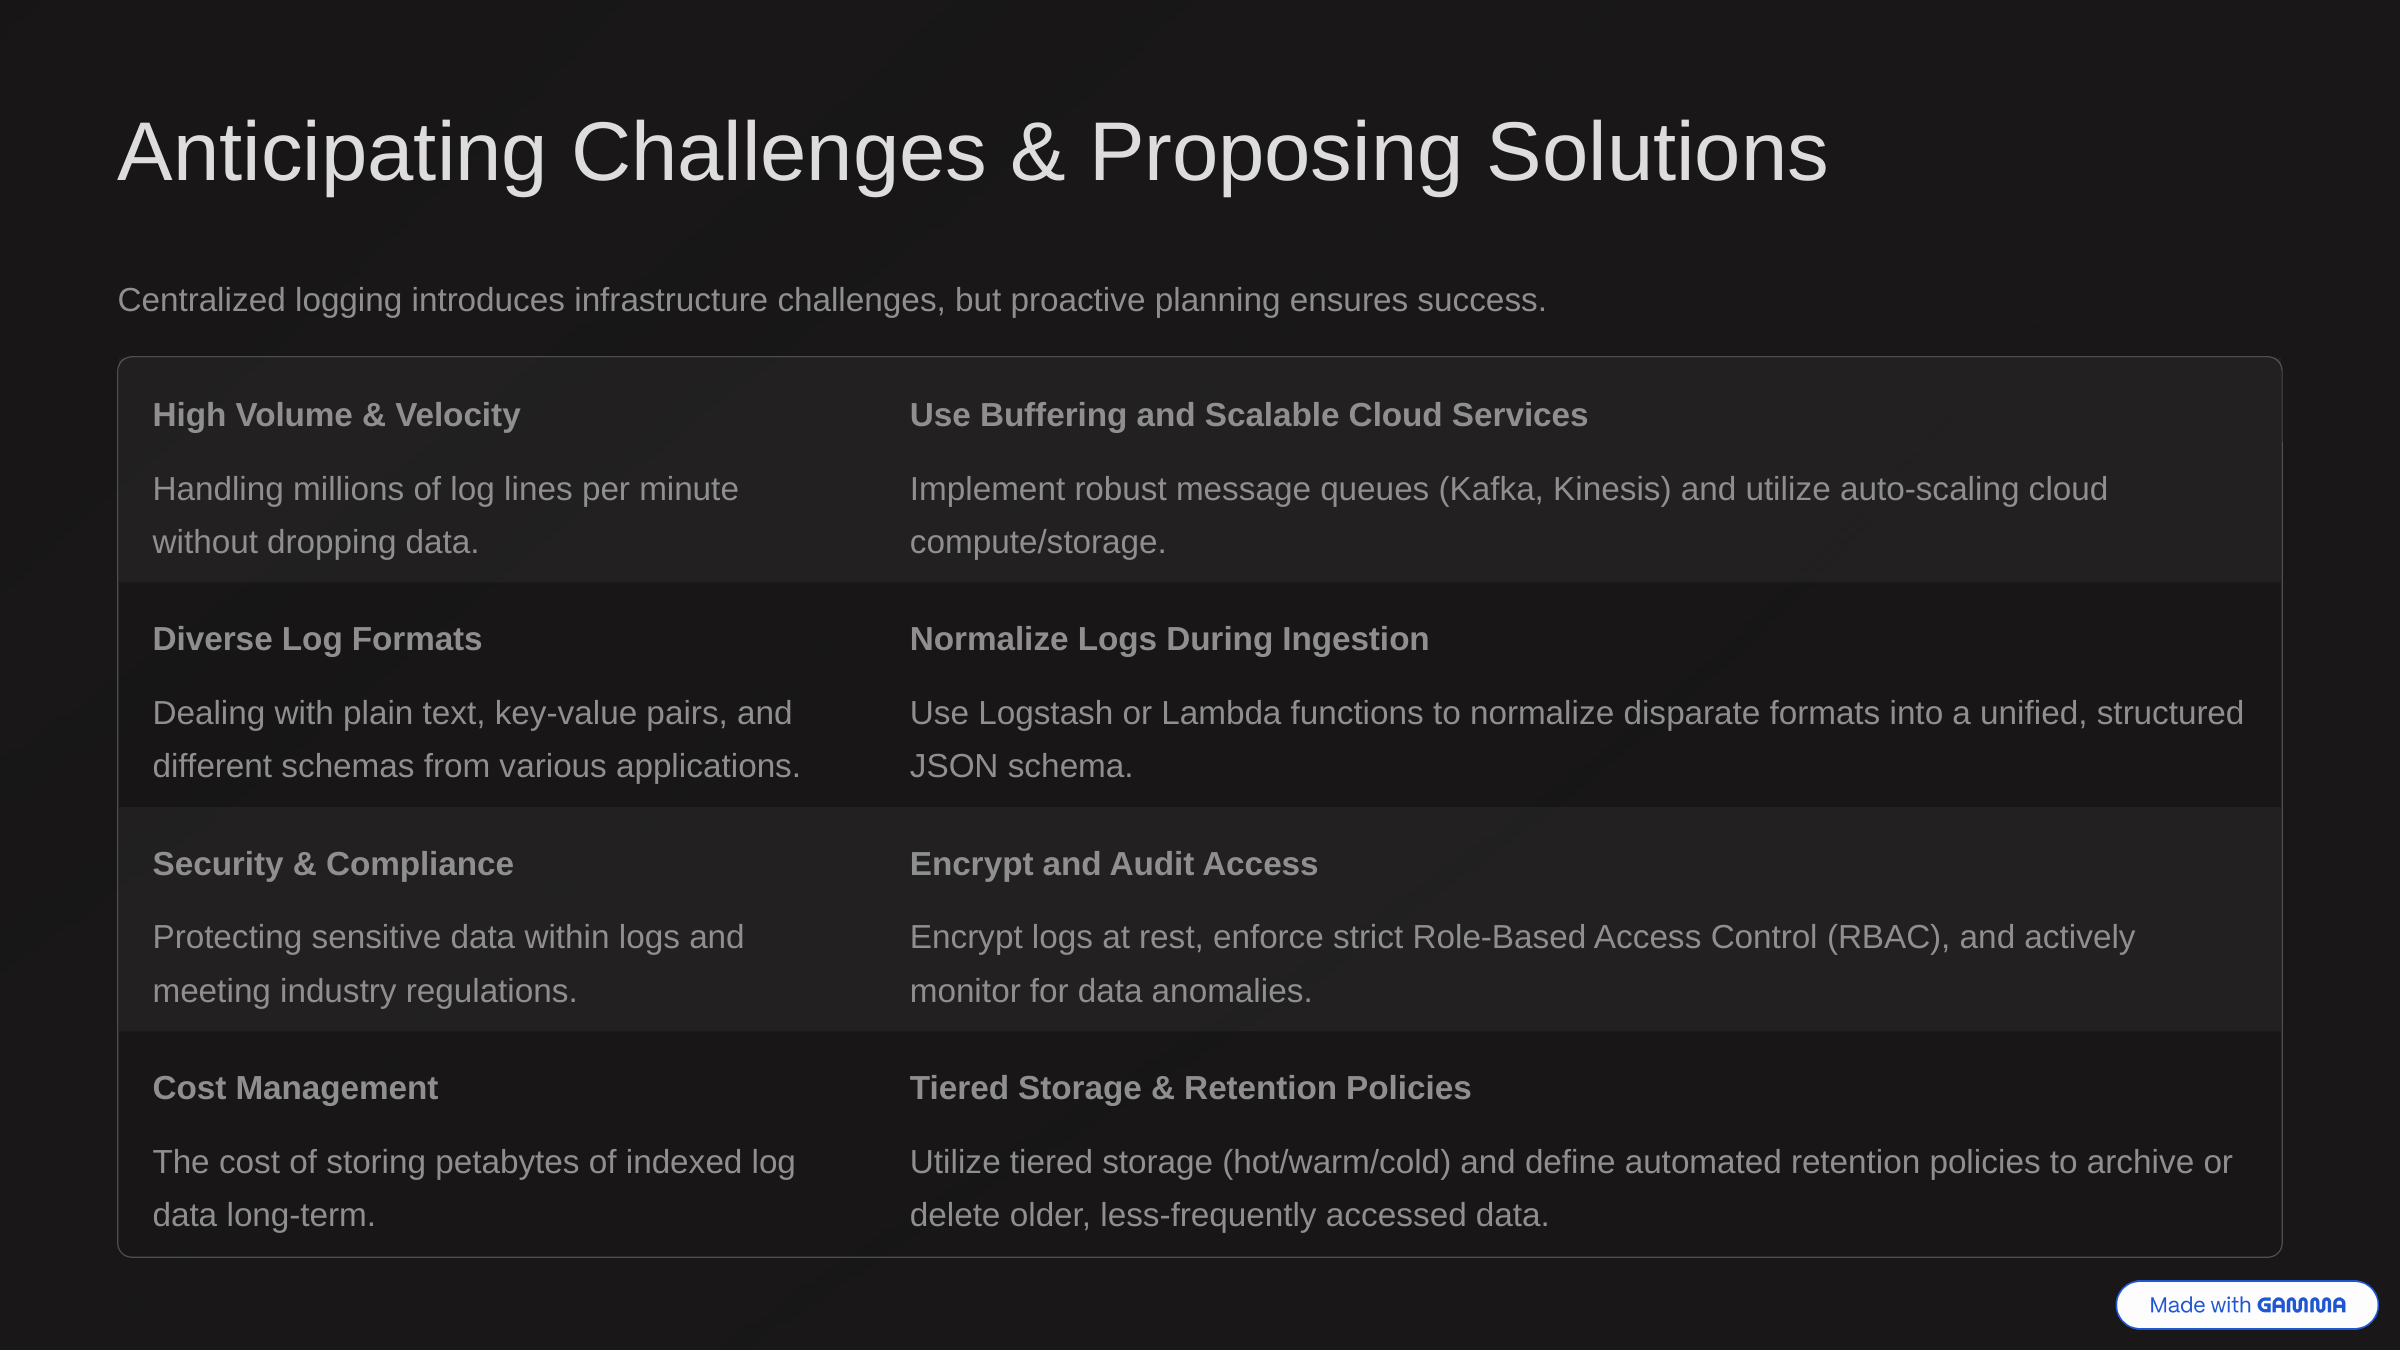

Anticipating Challenges & Proposing Solutions
Centralized logging introduces infrastructure challenges, but proactive planning ensures success.

High Volume & Velocity
Use Buffering and Scalable Cloud Services
Handling millions of log lines per minute without dropping data.
Implement robust message queues (Kafka, Kinesis) and utilize auto-scaling cloud compute/storage.

Diverse Log Formats
Normalize Logs During Ingestion
Dealing with plain text, key-value pairs, and different schemas from various applications.
Use Logstash or Lambda functions to normalize disparate formats into a unified, structured JSON schema.

Security & Compliance
Encrypt and Audit Access
Protecting sensitive data within logs and meeting industry regulations.
Encrypt logs at rest, enforce strict Role-Based Access Control (RBAC), and actively monitor for data anomalies.

Cost Management
Tiered Storage & Retention Policies
The cost of storing petabytes of indexed log data long-term.
Utilize tiered storage (hot/warm/cold) and define automated retention policies to archive or delete older, less-frequently accessed data.